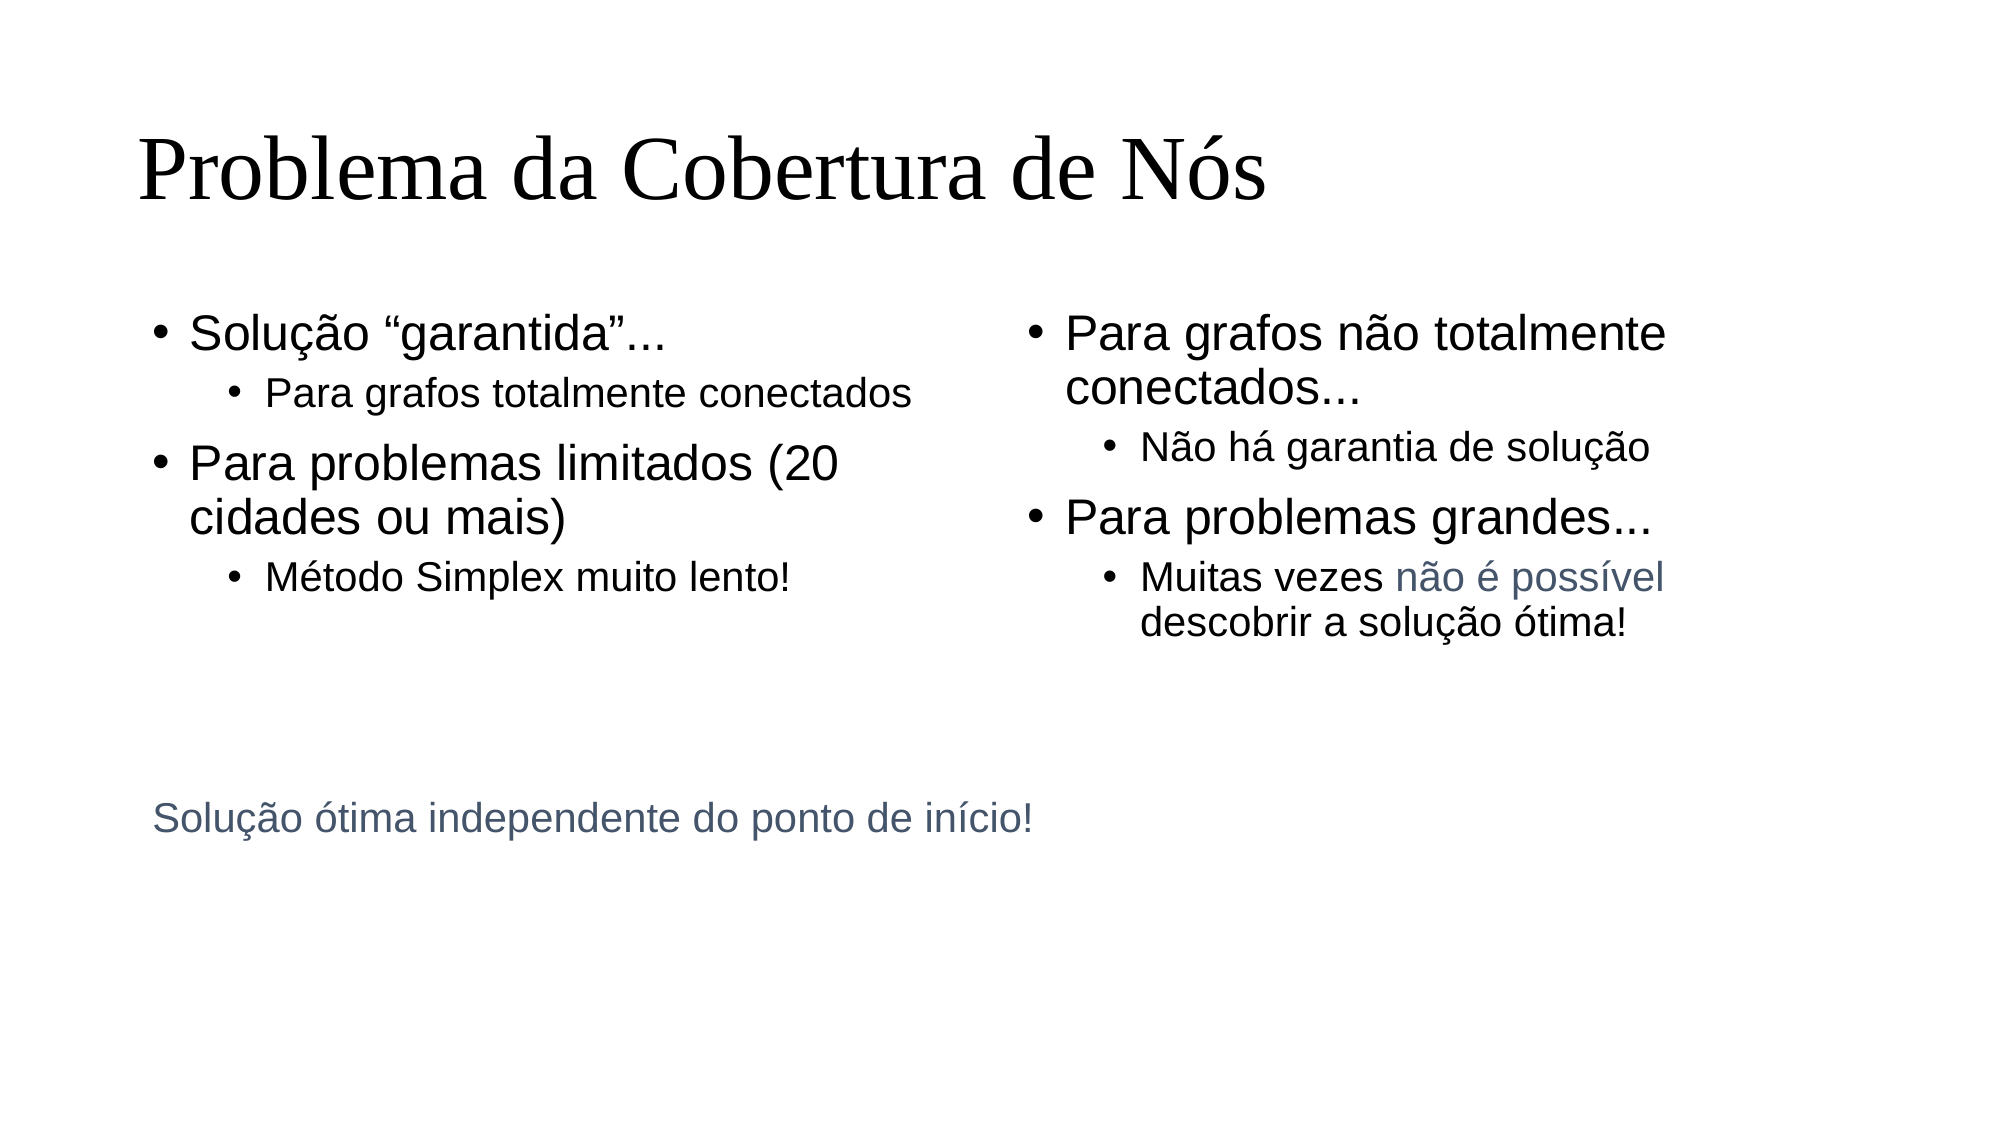

# Problema da Cobertura de Nós
Solução “garantida”...
Para grafos totalmente conectados
Para problemas limitados (20 cidades ou mais)
Método Simplex muito lento!

Para grafos não totalmente conectados...
Não há garantia de solução
Para problemas grandes...
Muitas vezes não é possível descobrir a solução ótima!

Solução ótima independente do ponto de início!